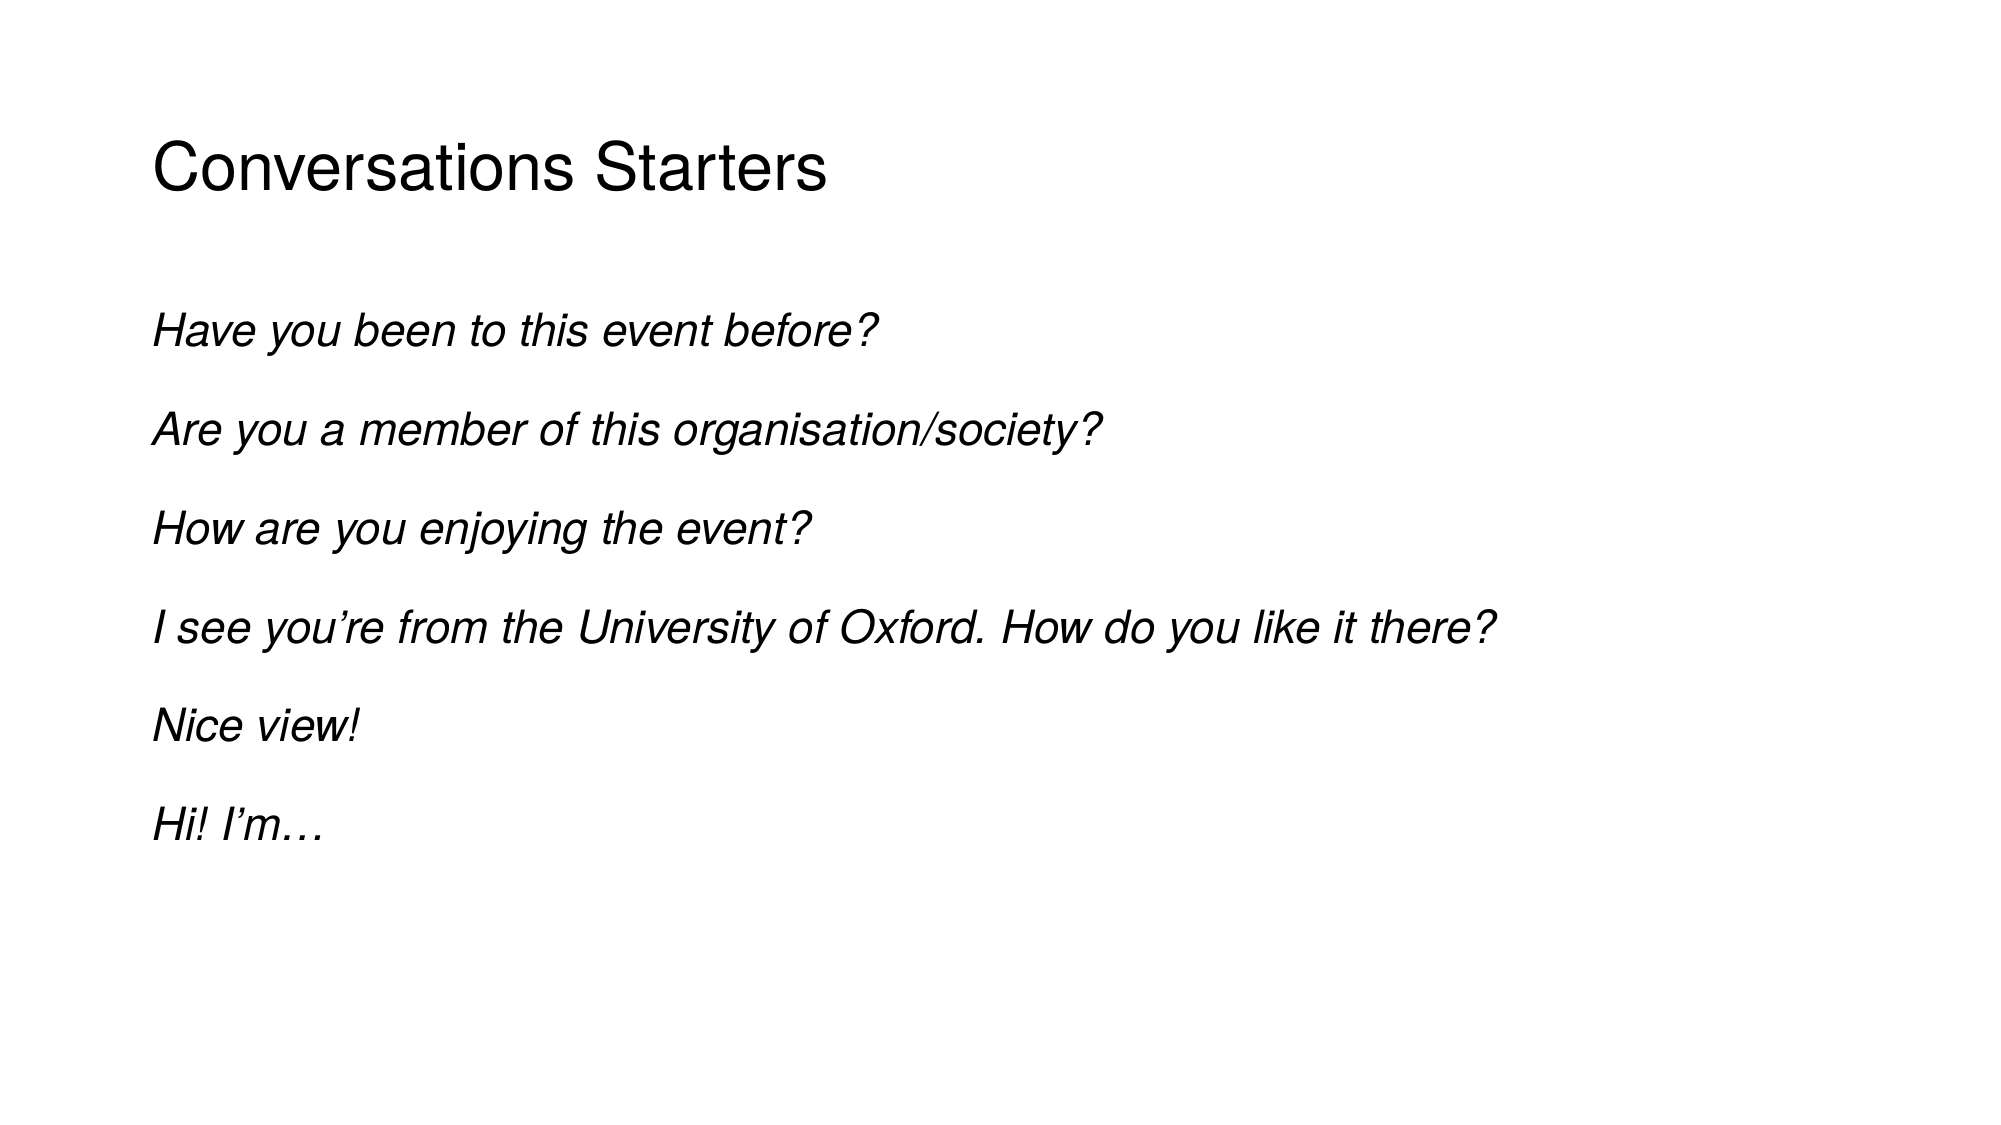

# Conversations Starters
Have you been to this event before?

Are you a member of this organisation/society?

How are you enjoying the event?

I see you’re from the University of Oxford. How do you like it there?

Nice view!

Hi! I’m…